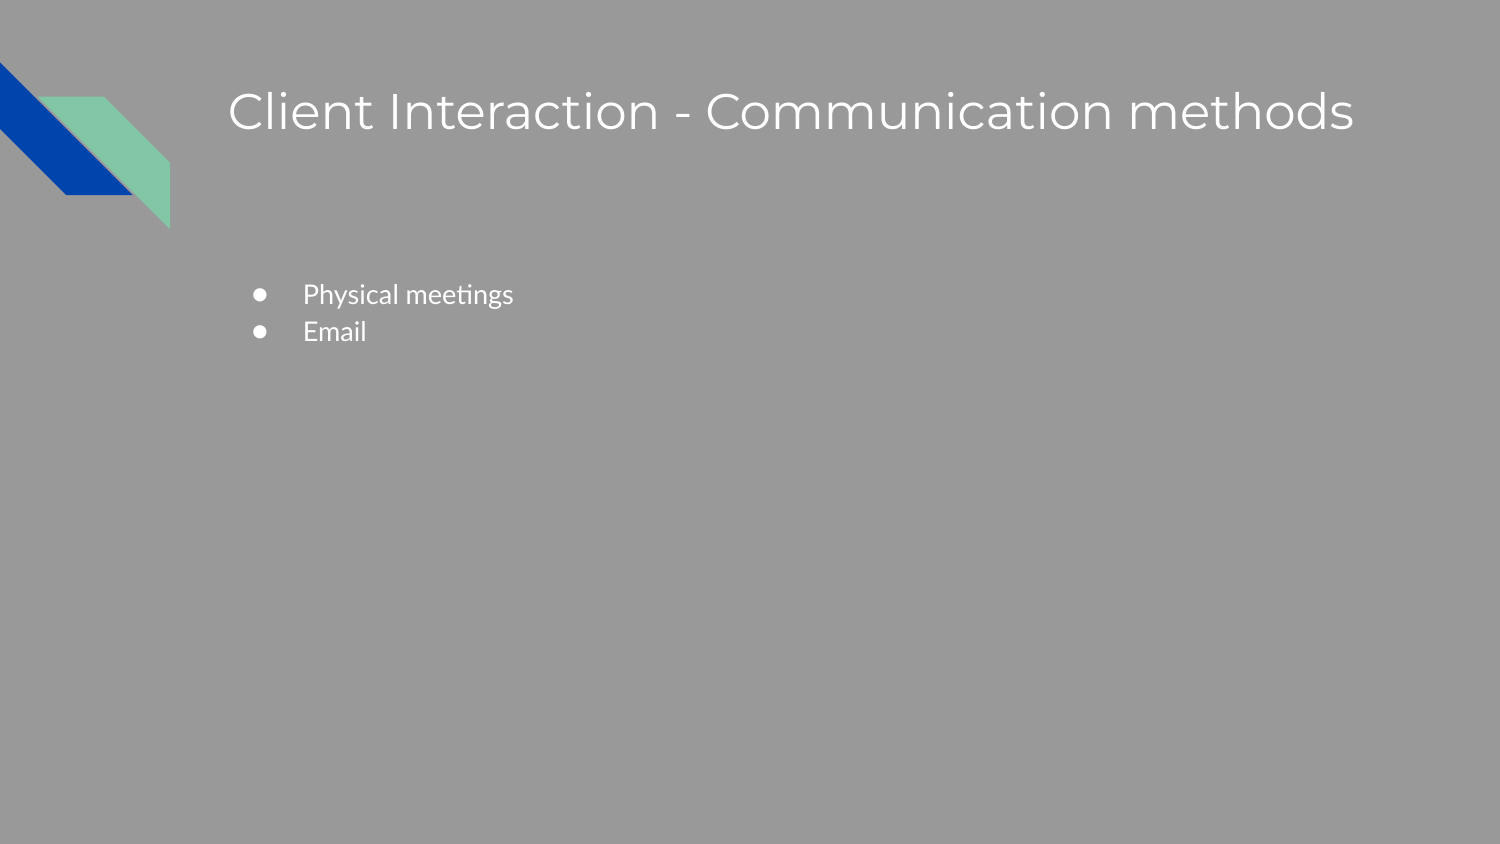

# Client Interaction - Communication methods
Physical meetings
Email